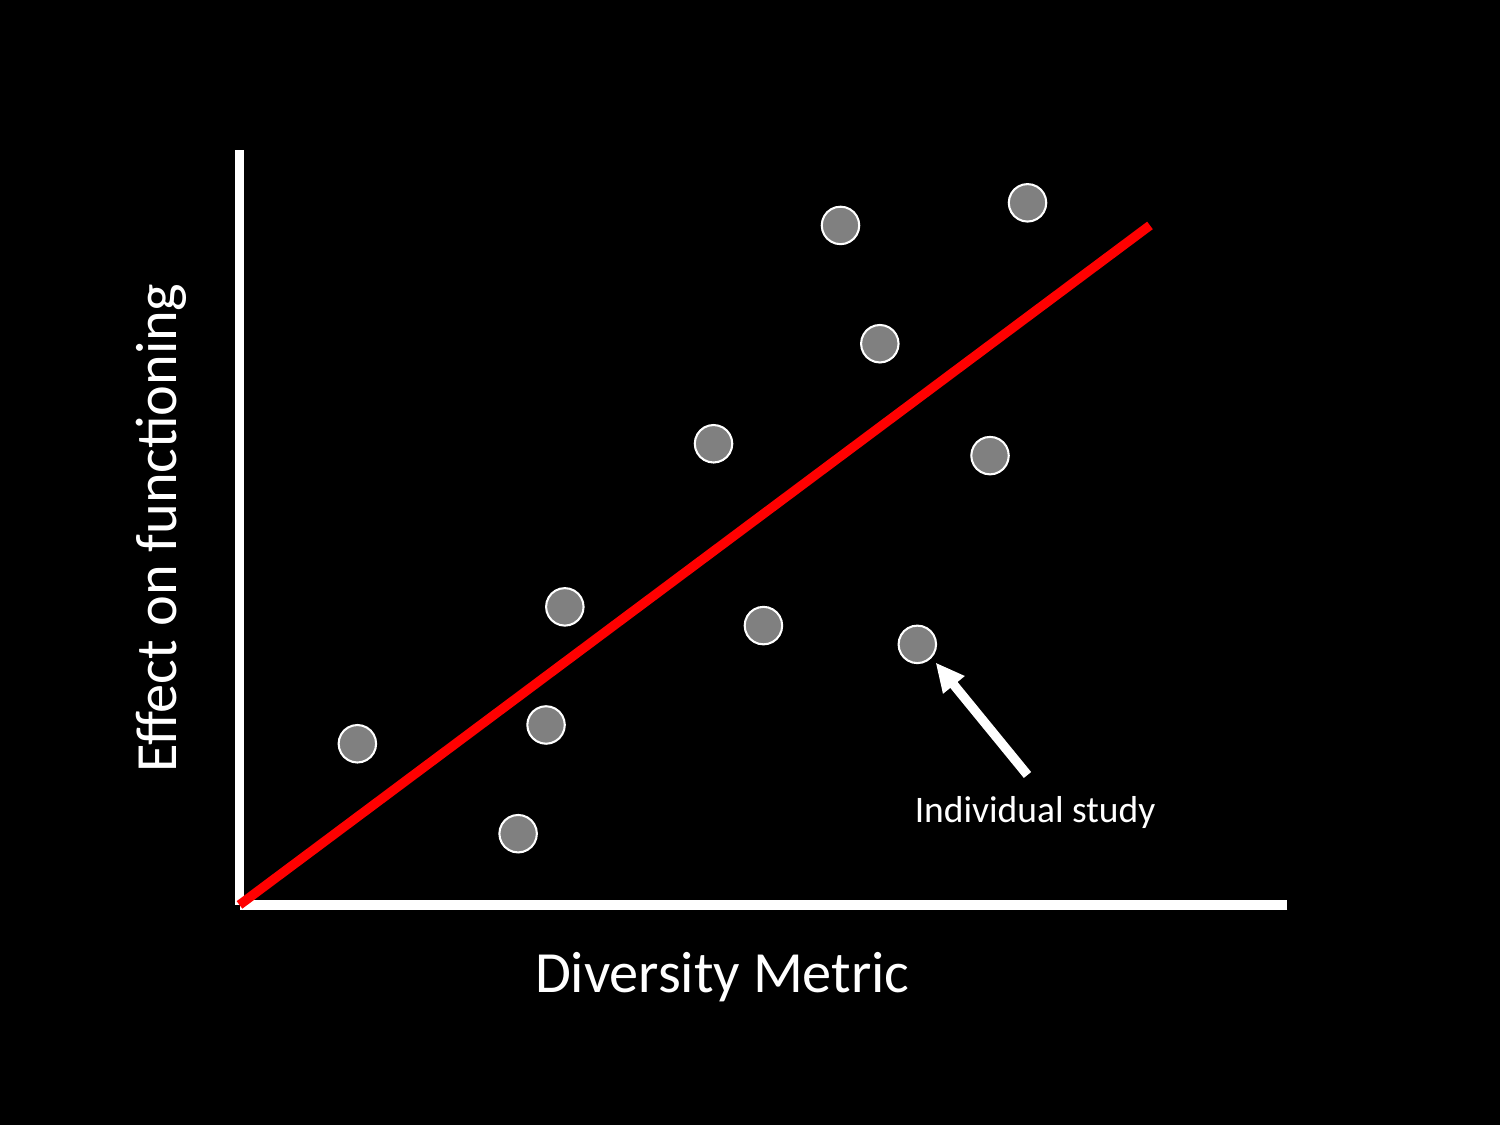

Effect on functioning

Individual study

Diversity Metric